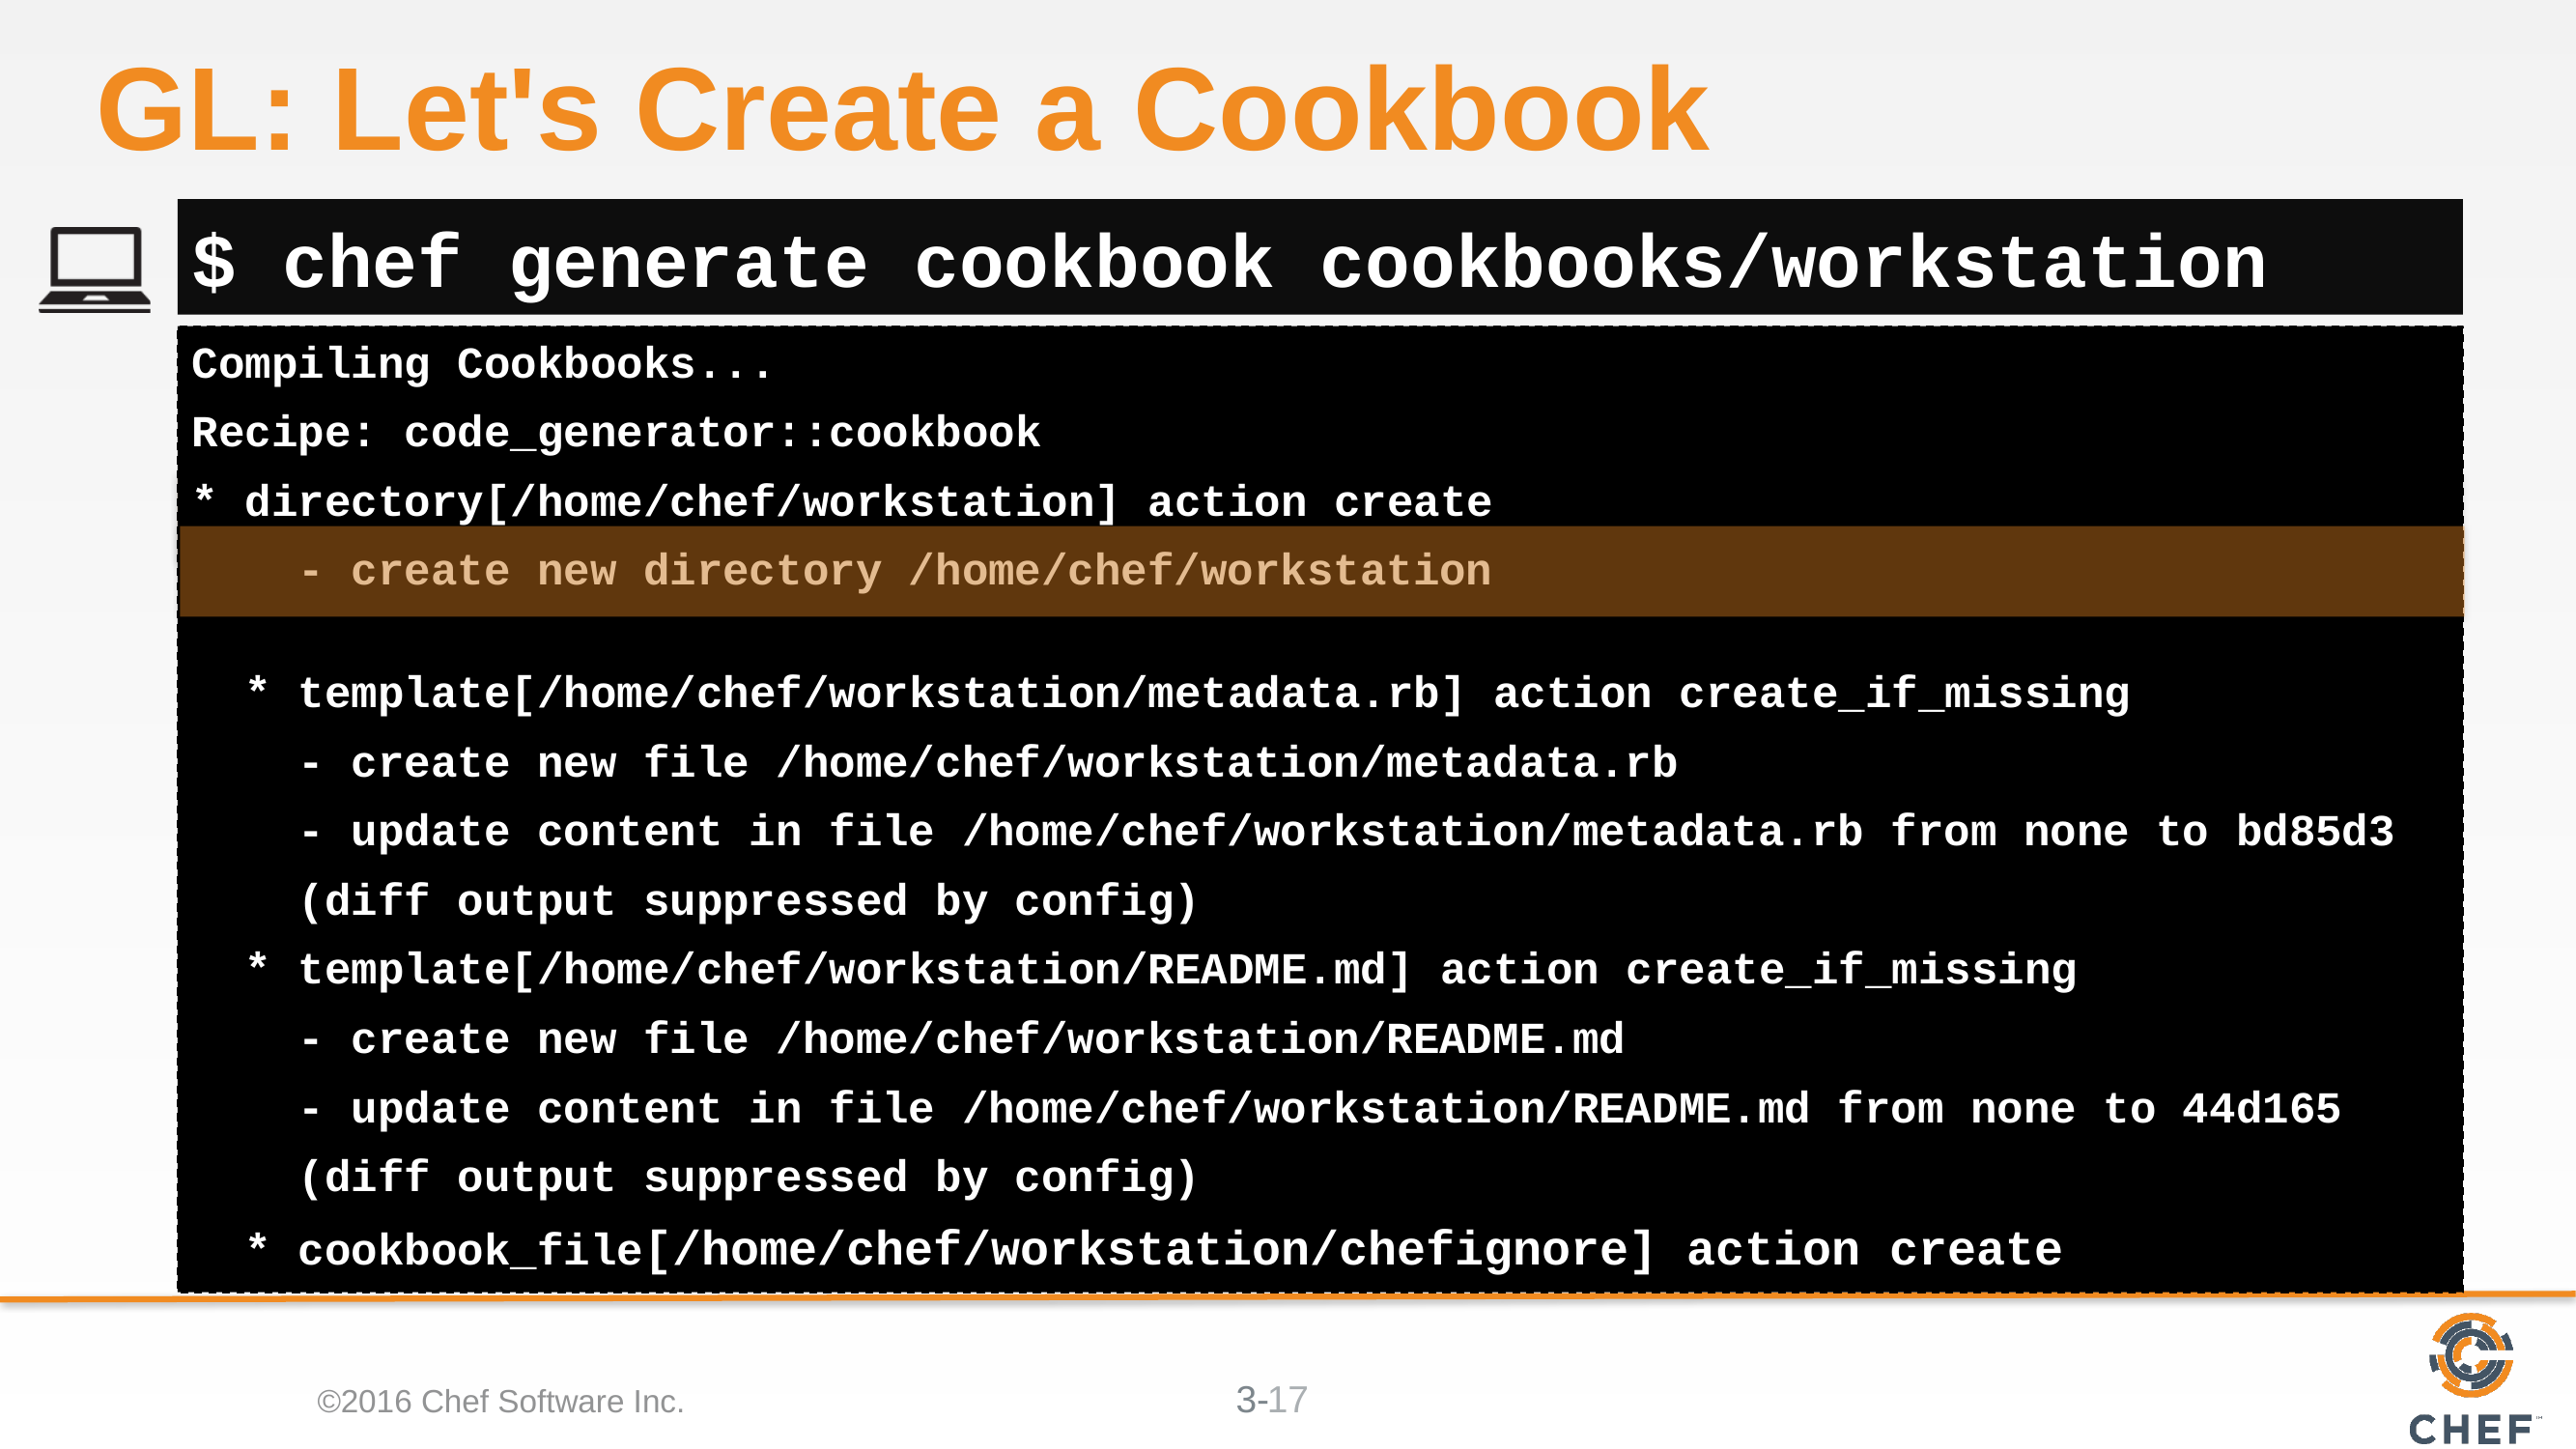

# GL: Let's Create a Cookbook
$ chef generate cookbook cookbooks/workstation
Compiling Cookbooks...
Recipe: code_generator::cookbook
* directory[/home/chef/workstation] action create
    - create new directory /home/chef/workstation
  * template[/home/chef/workstation/metadata.rb] action create_if_missing
    - create new file /home/chef/workstation/metadata.rb
    - update content in file /home/chef/workstation/metadata.rb from none to bd85d3
    (diff output suppressed by config)
  * template[/home/chef/workstation/README.md] action create_if_missing
    - create new file /home/chef/workstation/README.md
    - update content in file /home/chef/workstation/README.md from none to 44d165
    (diff output suppressed by config)
  * cookbook_file[/home/chef/workstation/chefignore] action create

©2016 Chef Software Inc.
17